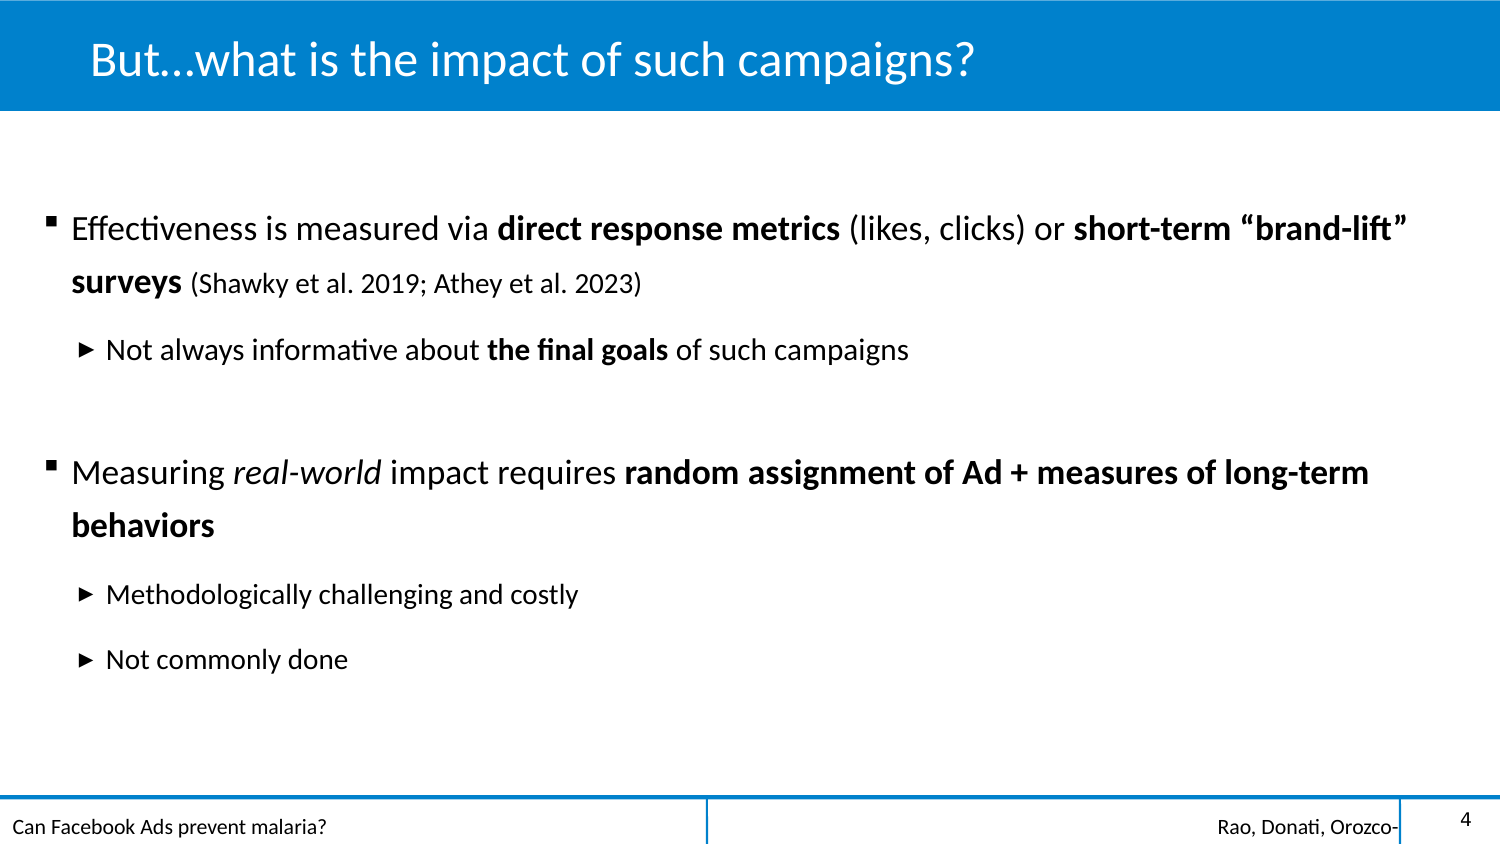

# But…what is the impact of such campaigns?

Effectiveness is measured via direct response metrics (likes, clicks) or short-term “brand-lift” surveys (Shawky et al. 2019; Athey et al. 2023)
Not always informative about the final goals of such campaigns

Measuring real-world impact requires random assignment of Ad + measures of long-term behaviors
Methodologically challenging and costly
Not commonly done

4